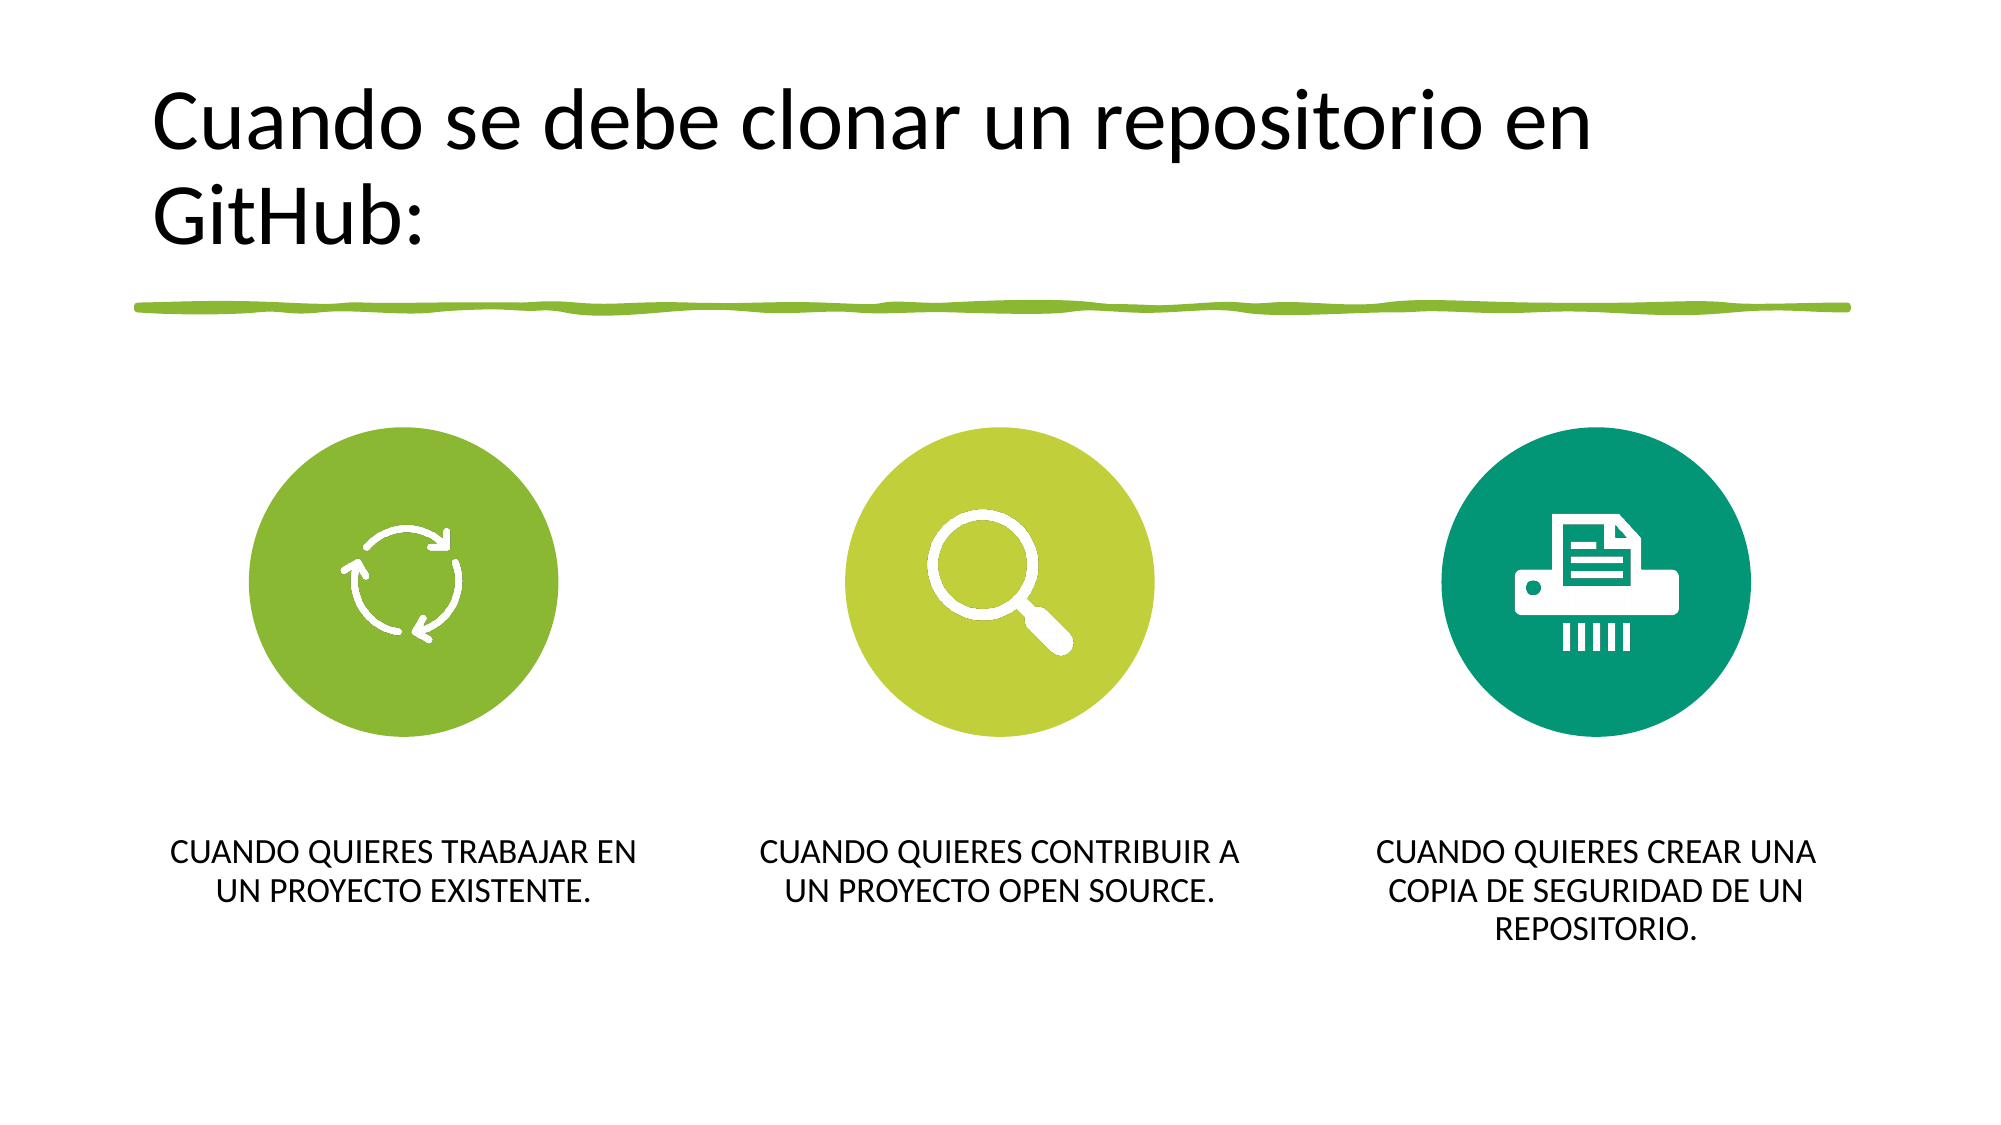

# Cuando se debe clonar un repositorio en GitHub:

Cuando quieres trabajar en un proyecto existente.
Cuando quieres contribuir a un proyecto open source.
Cuando quieres crear una copia de seguridad de un repositorio.